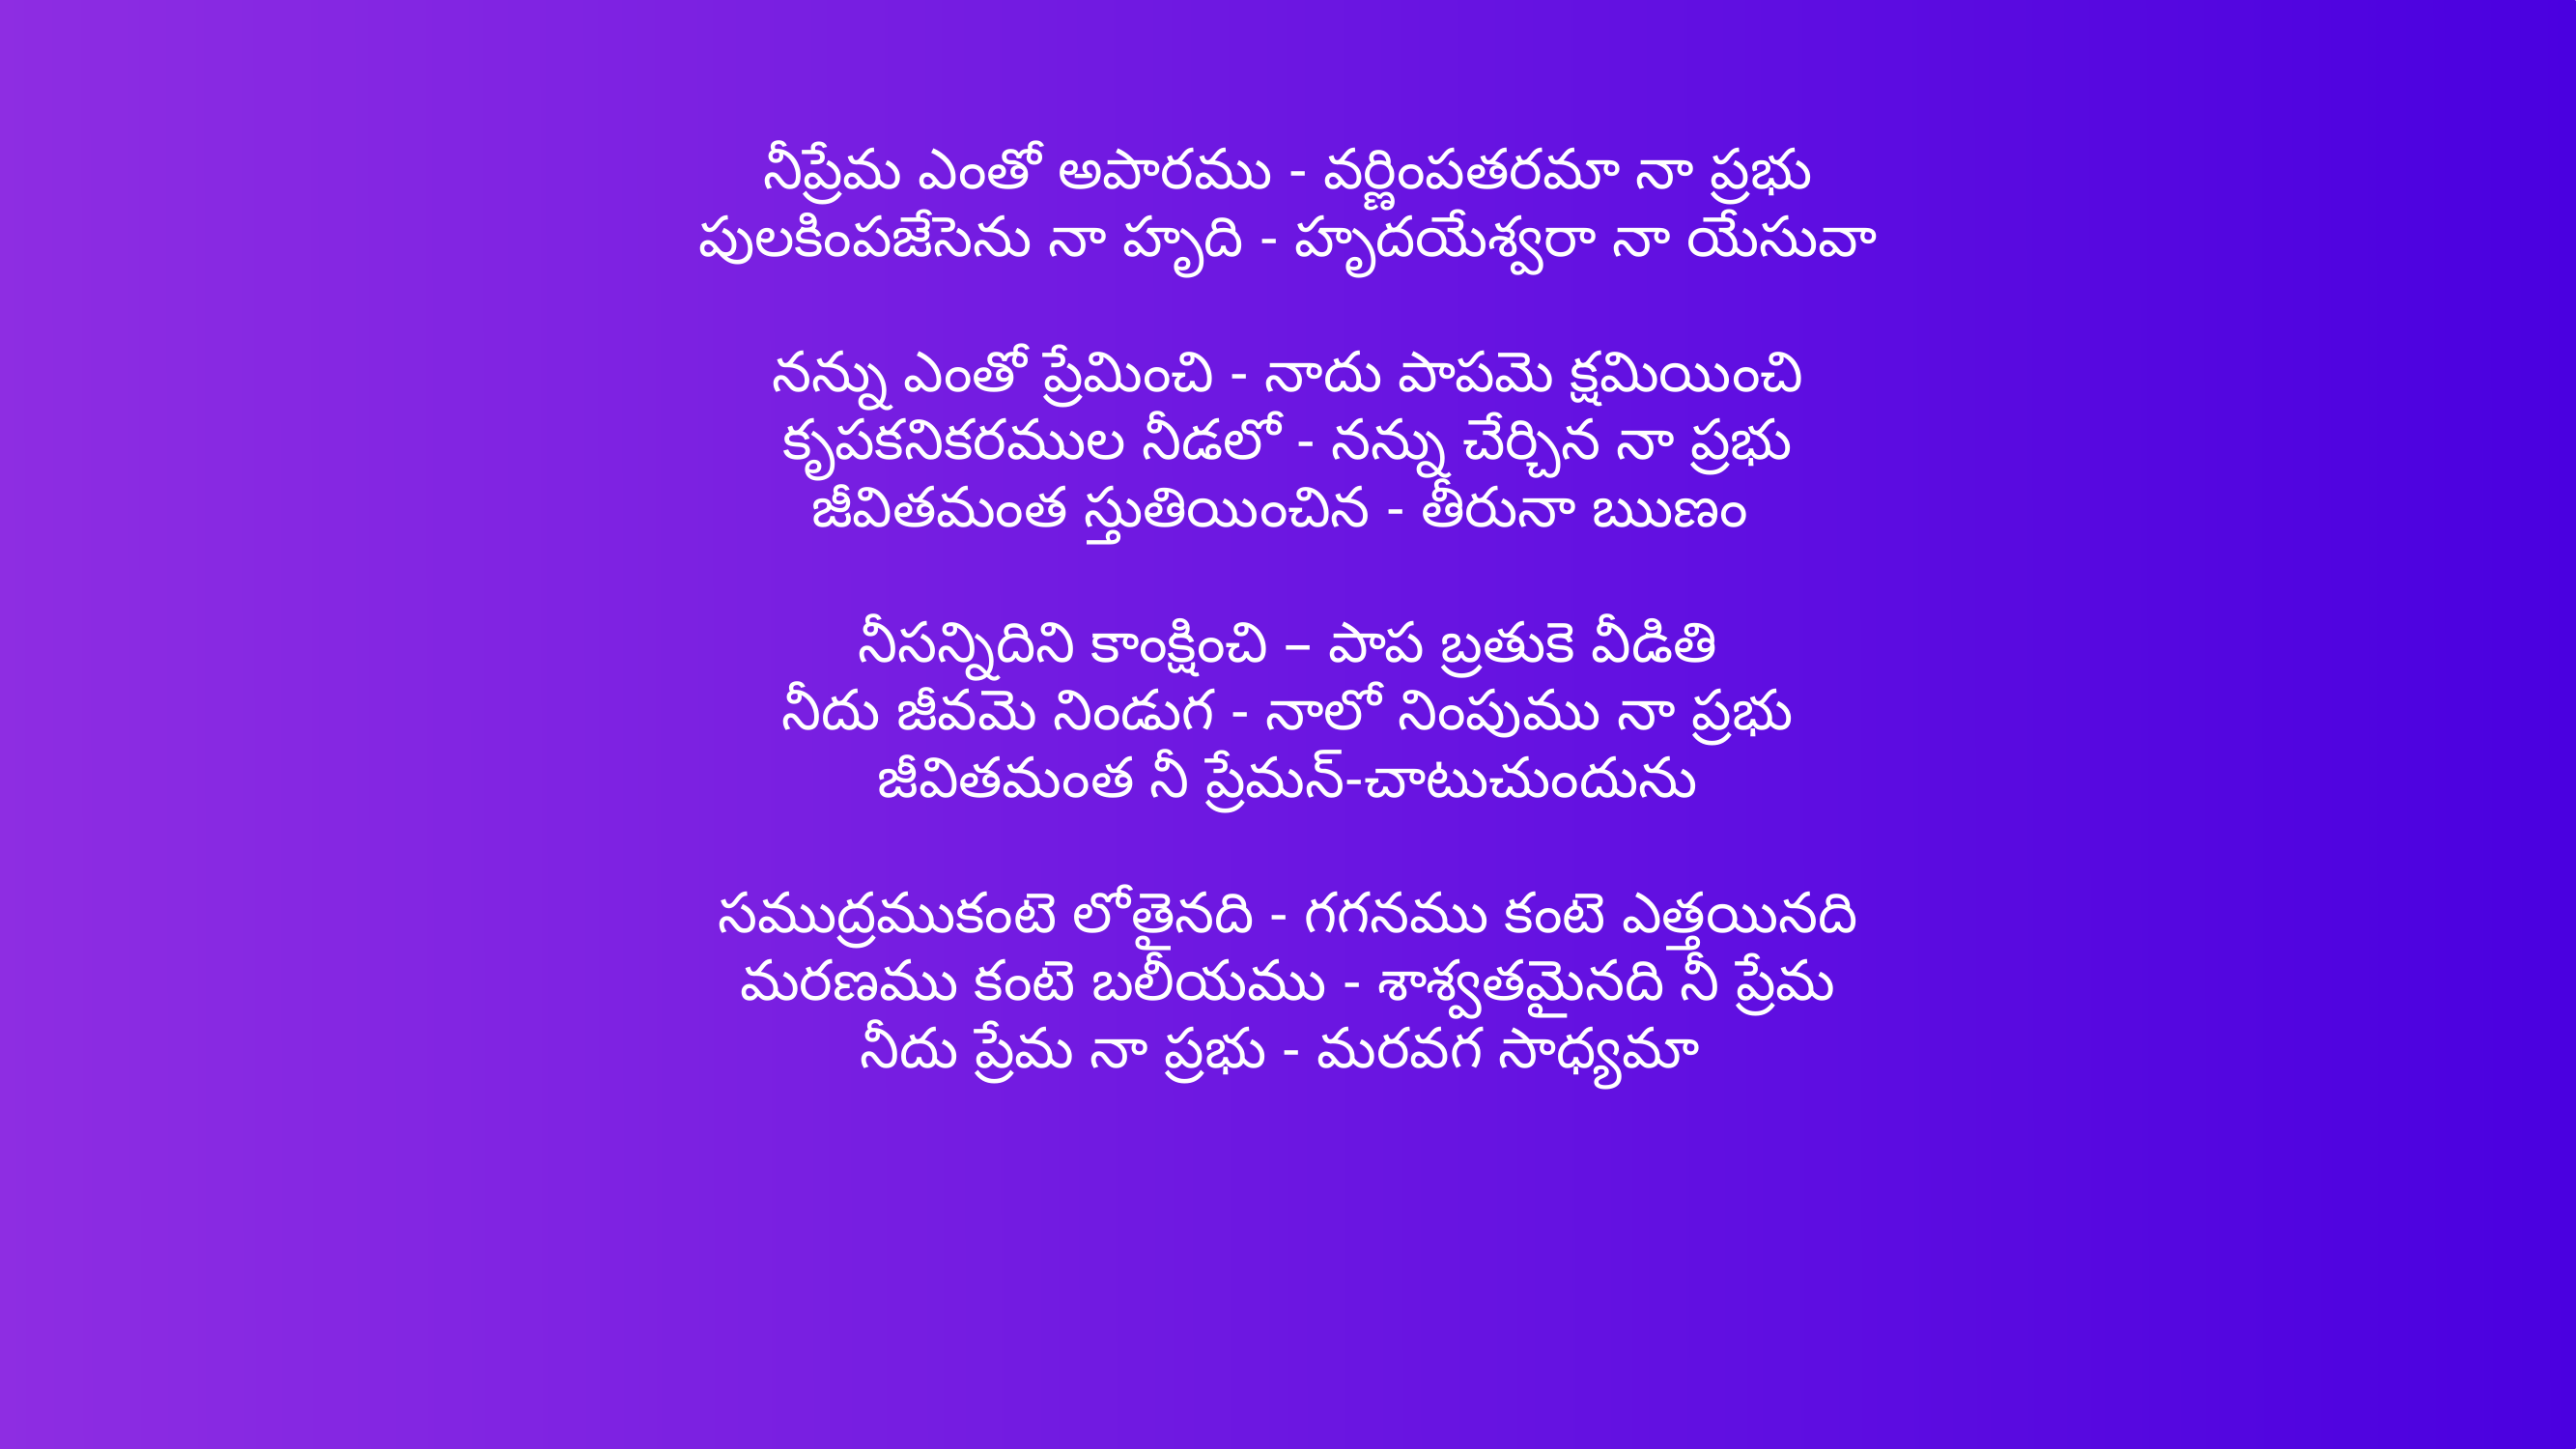

నీప్రేమ ఎంతో అపారము - వర్ణింపతరమా నా ప్రభు
పులకింపజేసెను నా హృది - హృదయేశ్వరా నా యేసువా

నన్ను ఎంతో ప్రేమించి - నాదు పాపమె క్షమియించి
కృపకనికరముల నీడలో - నన్ను చేర్చిన నా ప్రభు
జీవితమంత స్తుతియించిన - తీరునా ఋణం

 నీసన్నిదిని కాంక్షించి – పాప బ్రతుకె వీడితి
నీదు జీవమె నిండుగ - నాలో నింపుము నా ప్రభు
జీవితమంత నీ ప్రేమన్-చాటుచుందును

సముద్రముకంటె లోతైనది - గగనము కంటె ఎత్తయినది
మరణము కంటె బలీయము - శాశ్వతమైనది నీ ప్రేమ
నీదు ప్రేమ నా ప్రభు - మరవగ సాధ్యమా